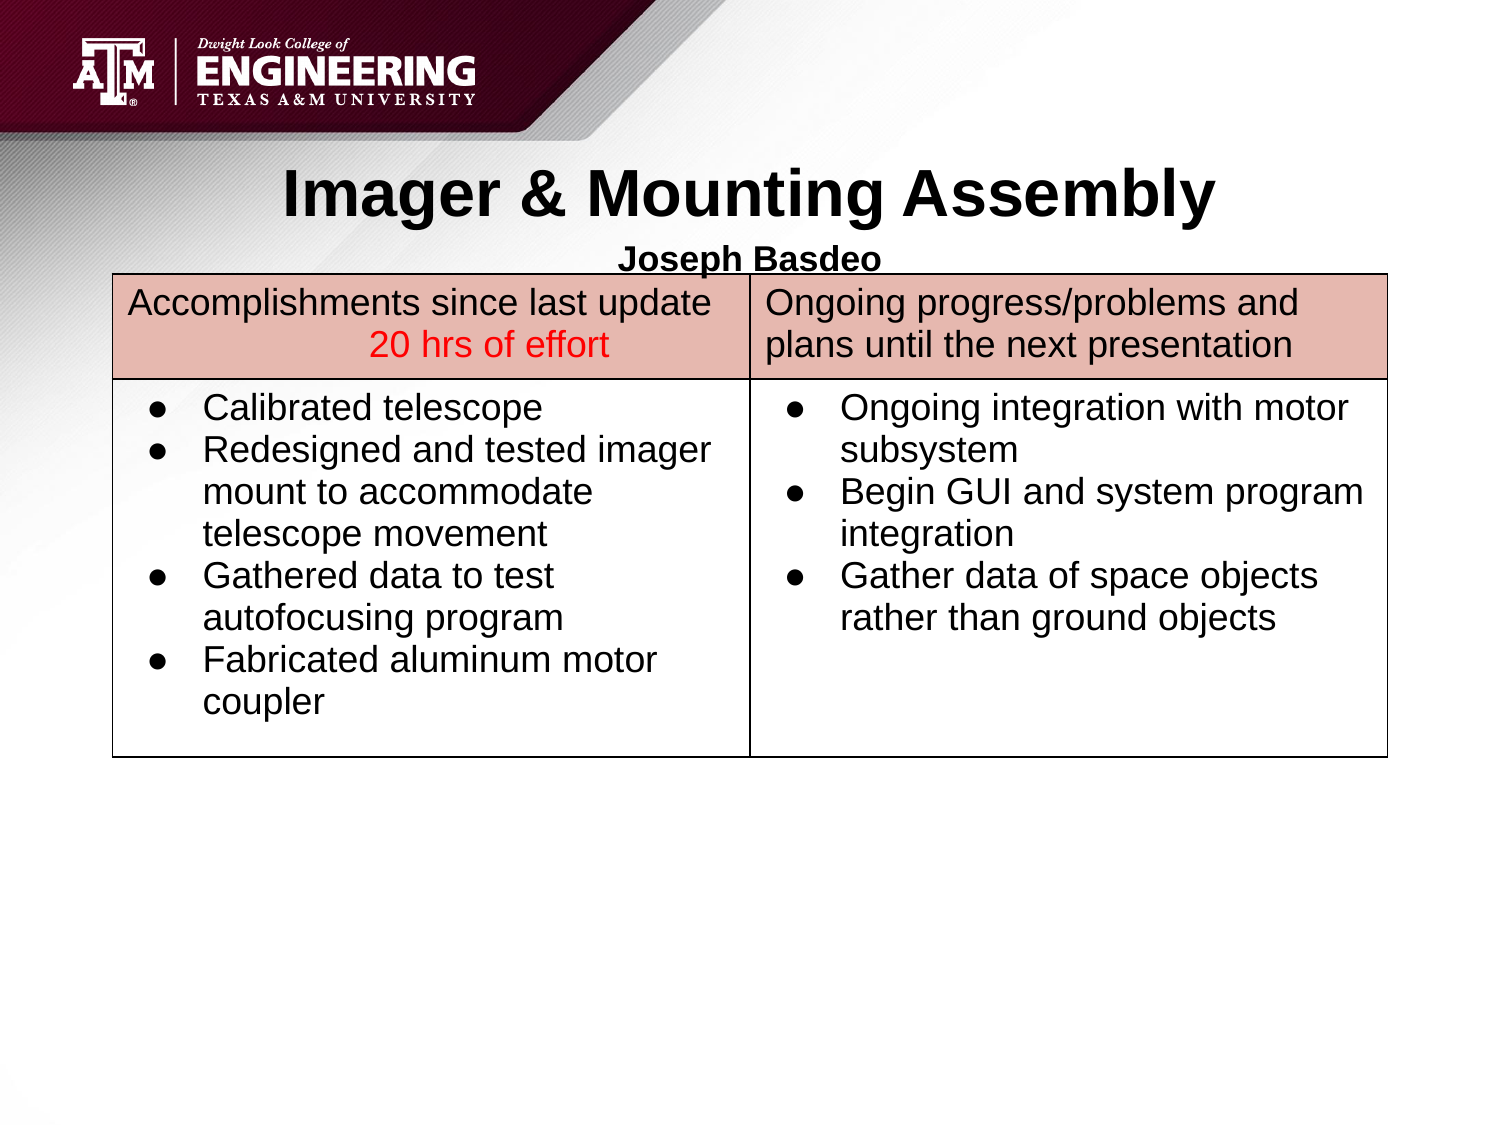

Imager & Mounting Assembly
Joseph Basdeo
| Accomplishments since last update 20 hrs of effort | Ongoing progress/problems and plans until the next presentation |
| --- | --- |
| Calibrated telescope Redesigned and tested imager mount to accommodate telescope movement Gathered data to test autofocusing program Fabricated aluminum motor coupler | Ongoing integration with motor subsystem Begin GUI and system program integration Gather data of space objects rather than ground objects |